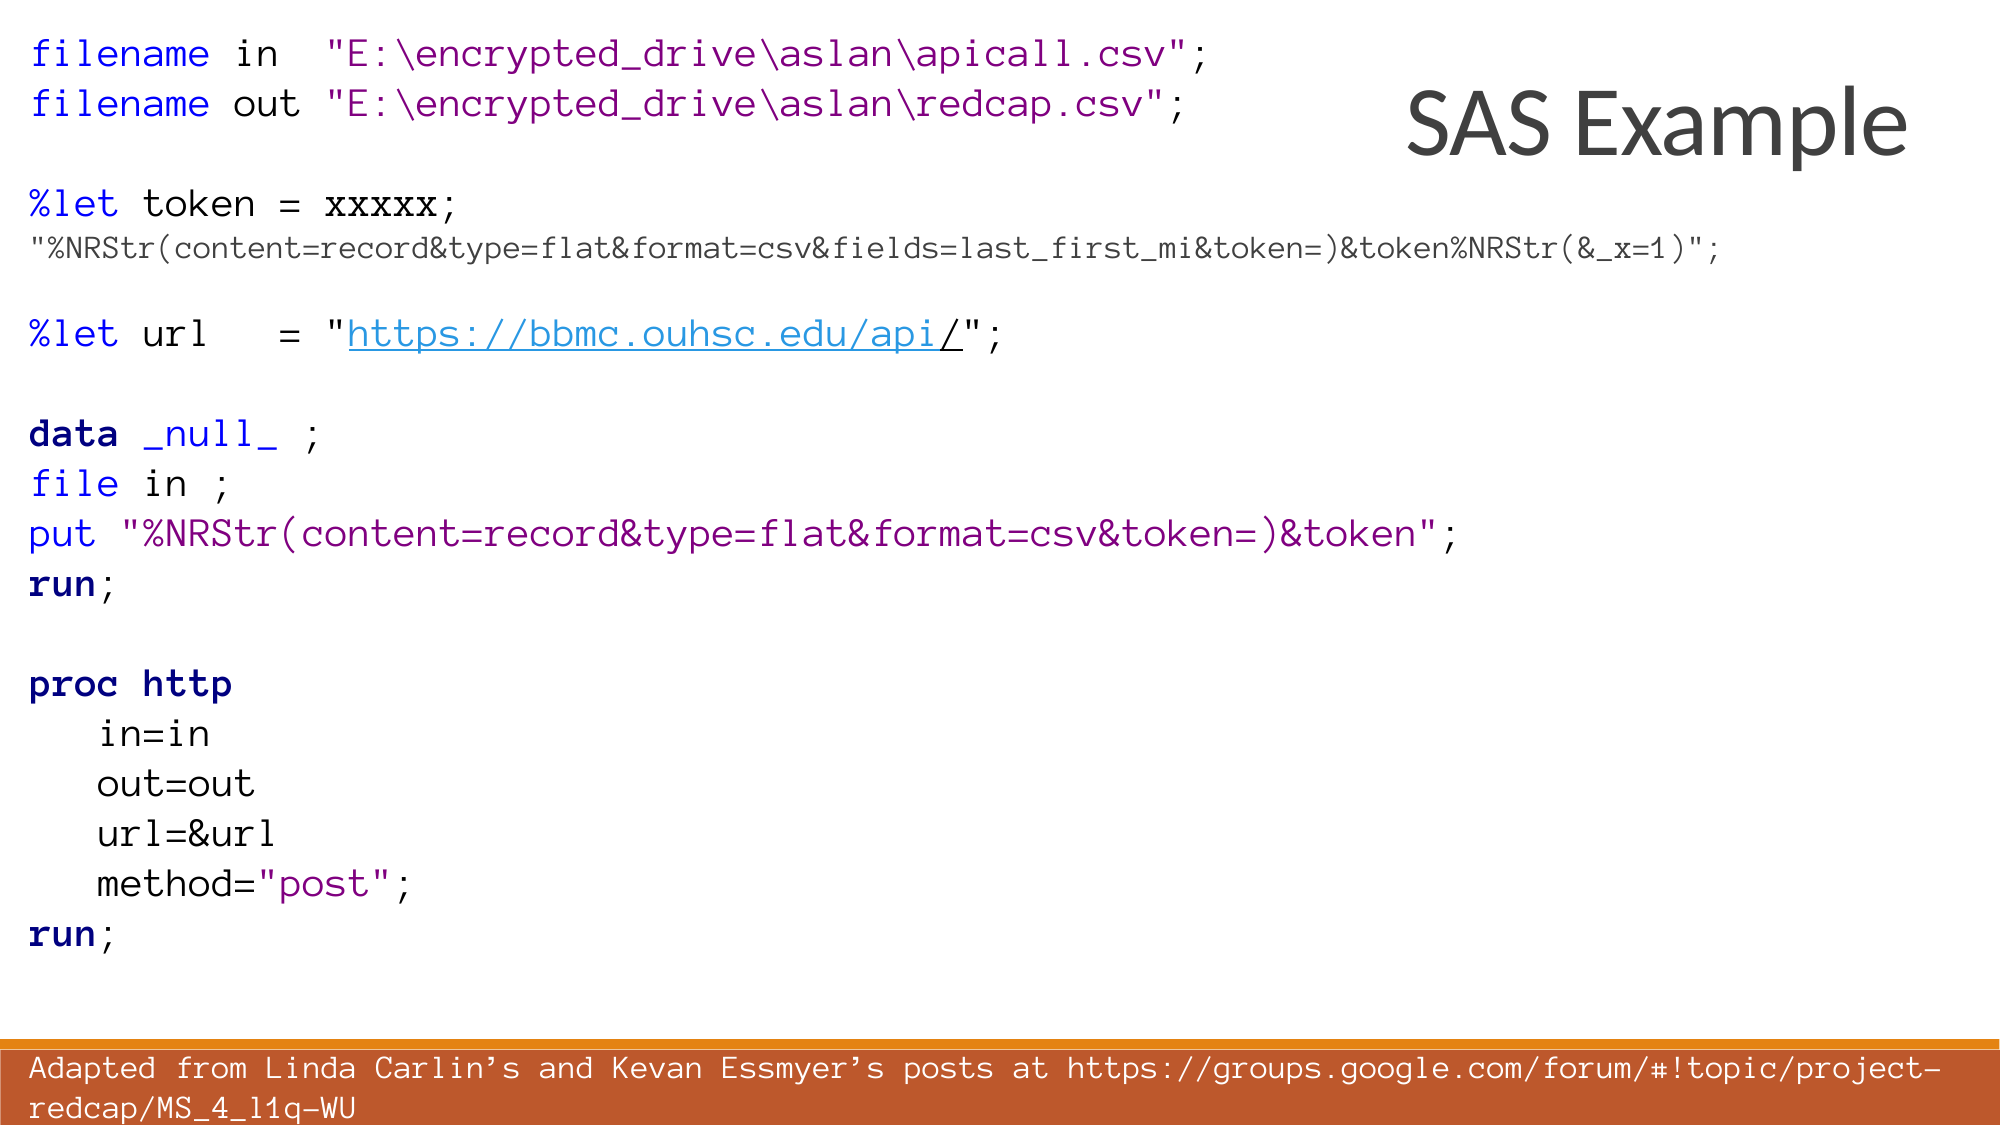

filename in  "E:\encrypted_drive\aslan\apicall.csv";
filename out "E:\encrypted_drive\aslan\redcap.csv";

%let token = xxxxx;
"%NRStr(content=record&type=flat&format=csv&fields=last_first_mi&token=)&token%NRStr(&_x=1)";

%let url   = "https://bbmc.ouhsc.edu/api/";

data _null_ ;
file in ;
put "%NRStr(content=record&type=flat&format=csv&token=)&token";
run;

proc http
   in=in
   out=out
   url=&url
   method="post";
run;

Adapted from Linda Carlin’s and Kevan Essmyer’s posts at https://groups.google.com/forum/#!topic/project-redcap/MS_4_l1q-WU
SAS Example